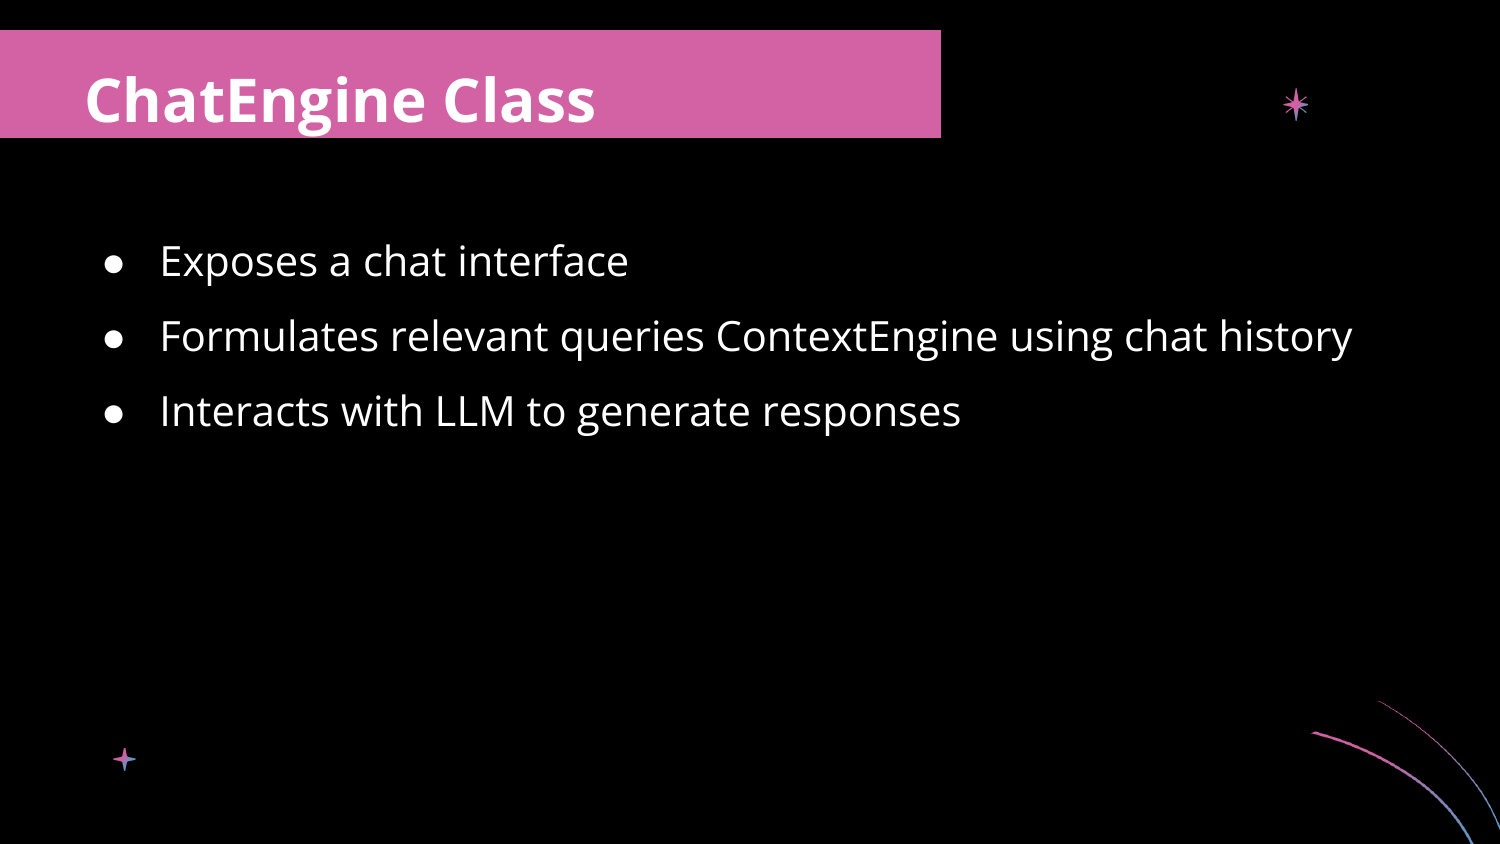

ChatEngine Class

Exposes a chat interface
Formulates relevant queries ContextEngine using chat history
Interacts with LLM to generate responses